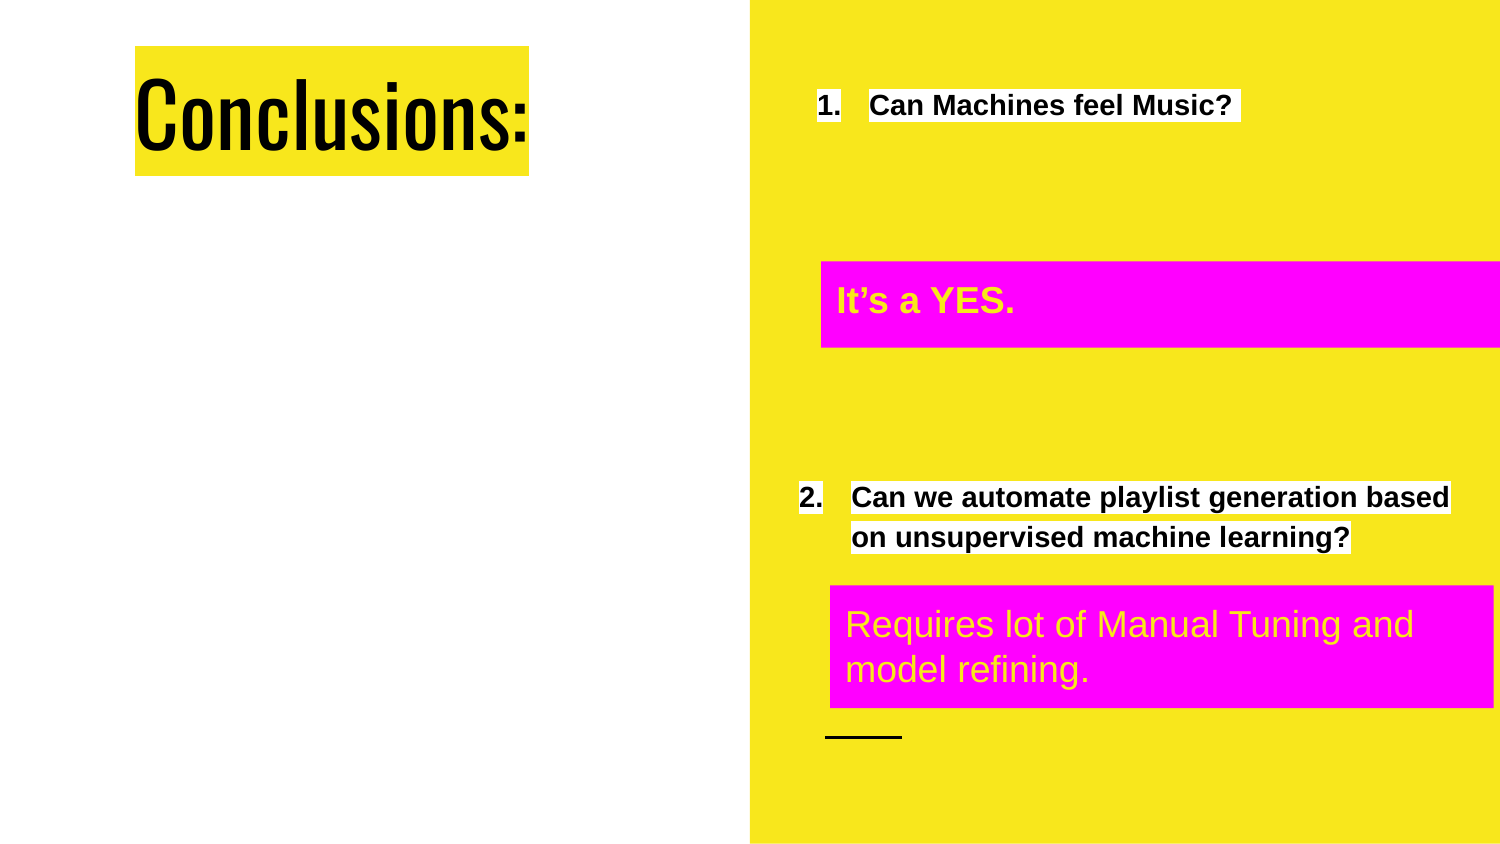

# Conclusions:
Can Machines feel Music?
It’s a YES.
Can we automate playlist generation based on unsupervised machine learning?
Requires lot of Manual Tuning and model refining.